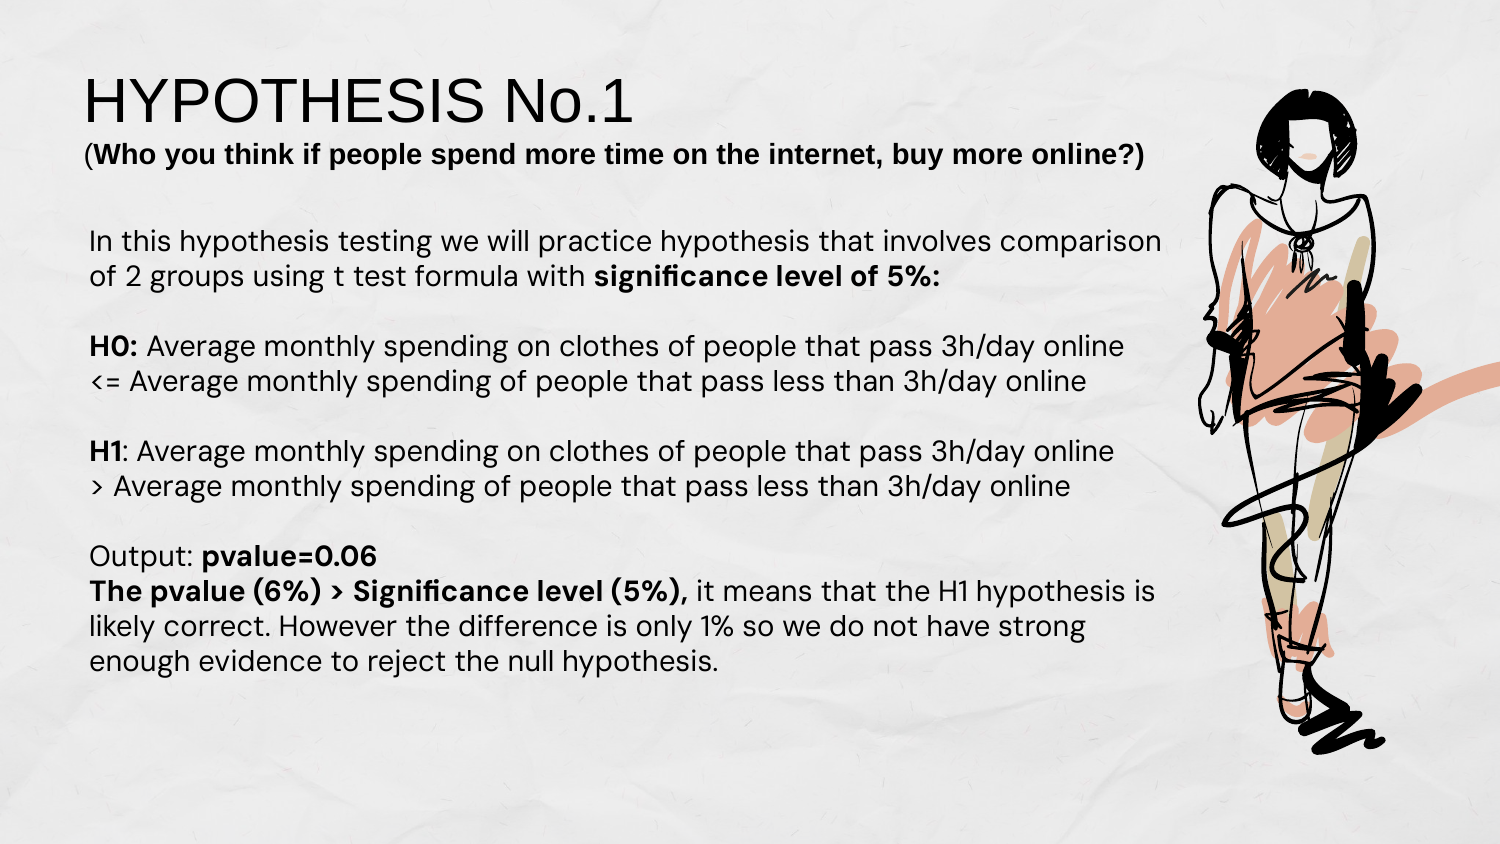

# HYPOTHESIS No.1
(Who you think if people spend more time on the internet, buy more online?)
In this hypothesis testing we will practice hypothesis that involves comparison of 2 groups using t test formula with significance level of 5%:

H0: Average monthly spending on clothes of people that pass 3h/day online
<= Average monthly spending of people that pass less than 3h/day online

H1: Average monthly spending on clothes of people that pass 3h/day online
> Average monthly spending of people that pass less than 3h/day online

Output: pvalue=0.06
The pvalue (6%) > Significance level (5%), it means that the H1 hypothesis is likely correct. However the difference is only 1% so we do not have strong enough evidence to reject the null hypothesis.